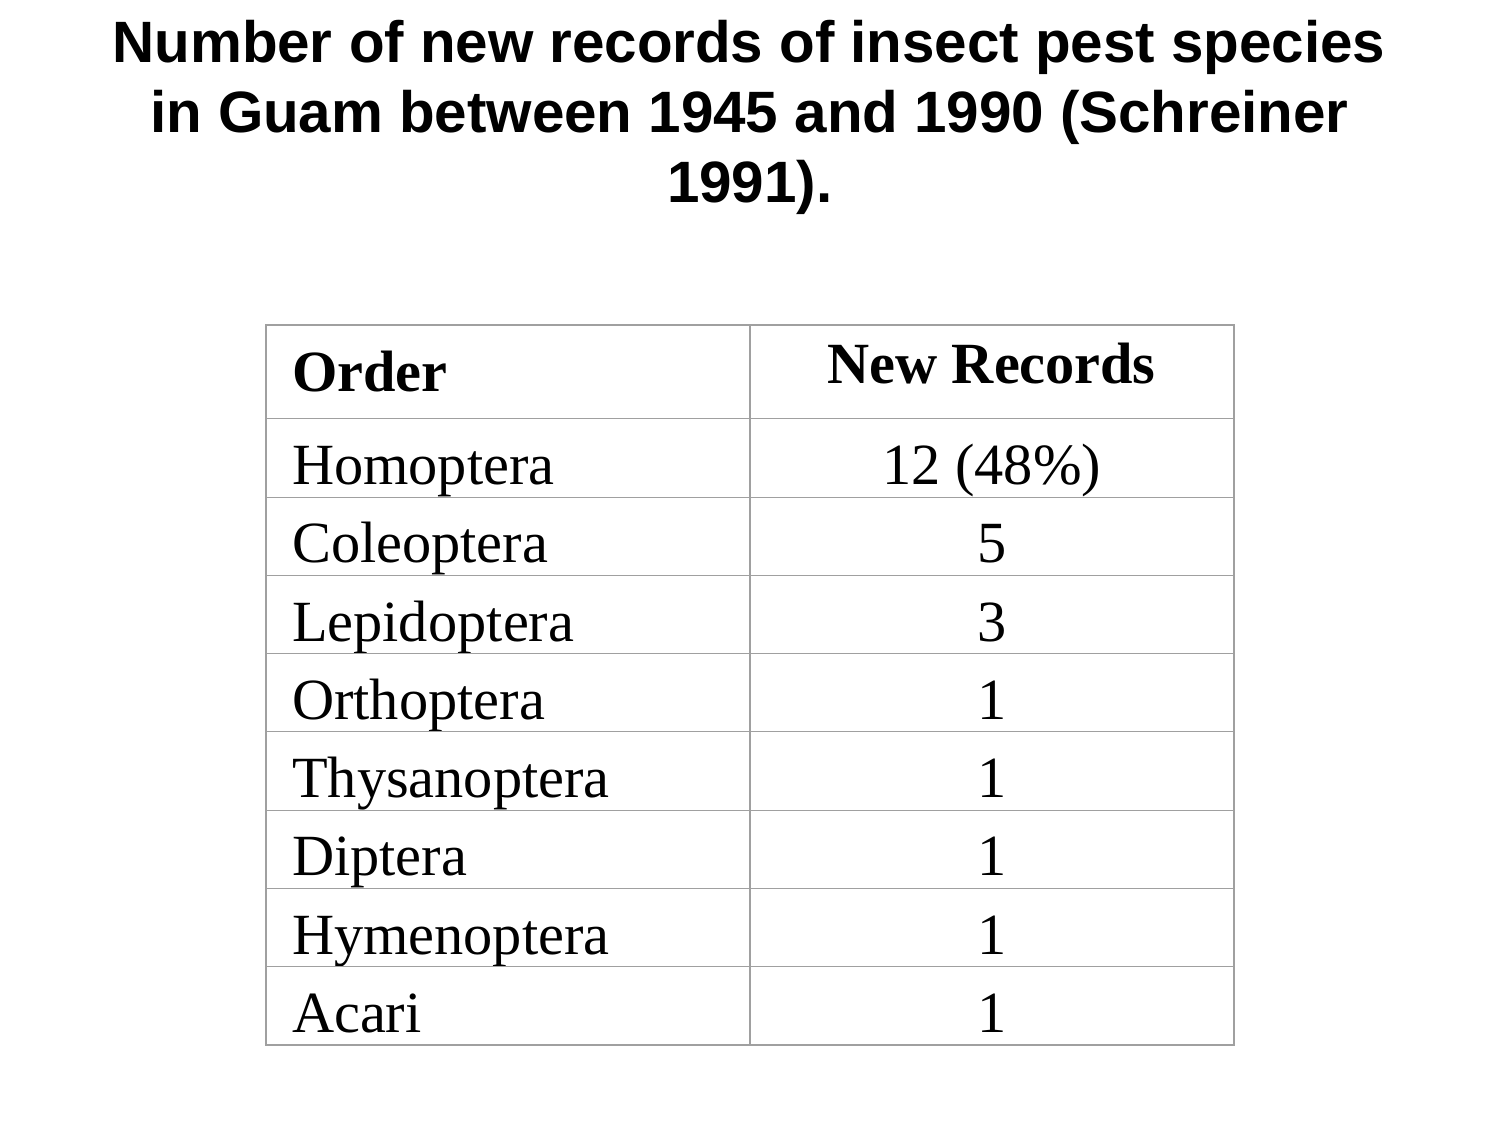

# Number of new records of insect pest species in Guam between 1945 and 1990 (Schreiner 1991).

Order

New Records

Homoptera

12 (48%)

Coleoptera

5

Lepidoptera

3

Orthoptera

1

Thysanoptera

1

Diptera

1

Hymenoptera

1

Acari

1